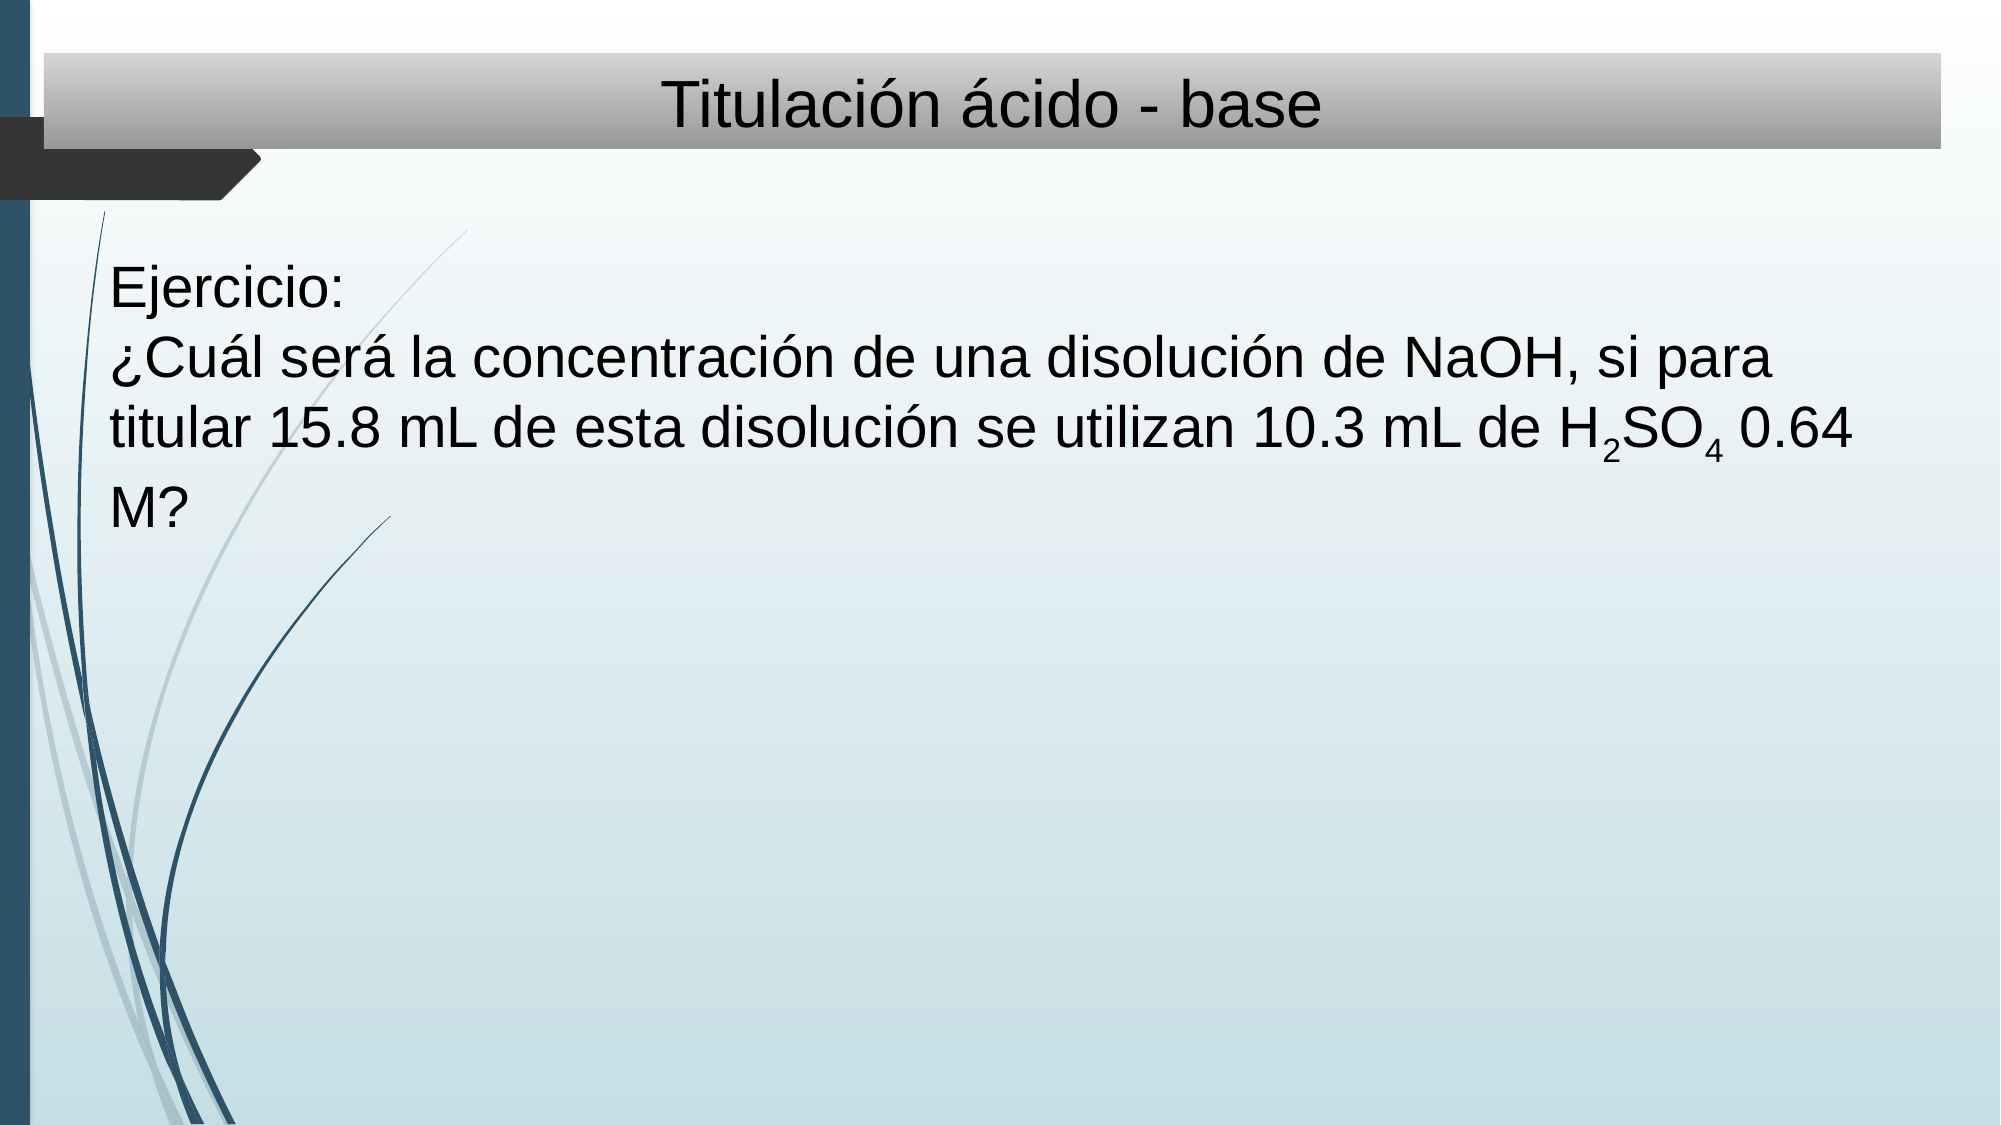

Titulación ácido - base
Ejercicio:
¿Cuál será la concentración de una disolución de NaOH, si para titular 15.8 mL de esta disolución se utilizan 10.3 mL de H2SO4 0.64 M?